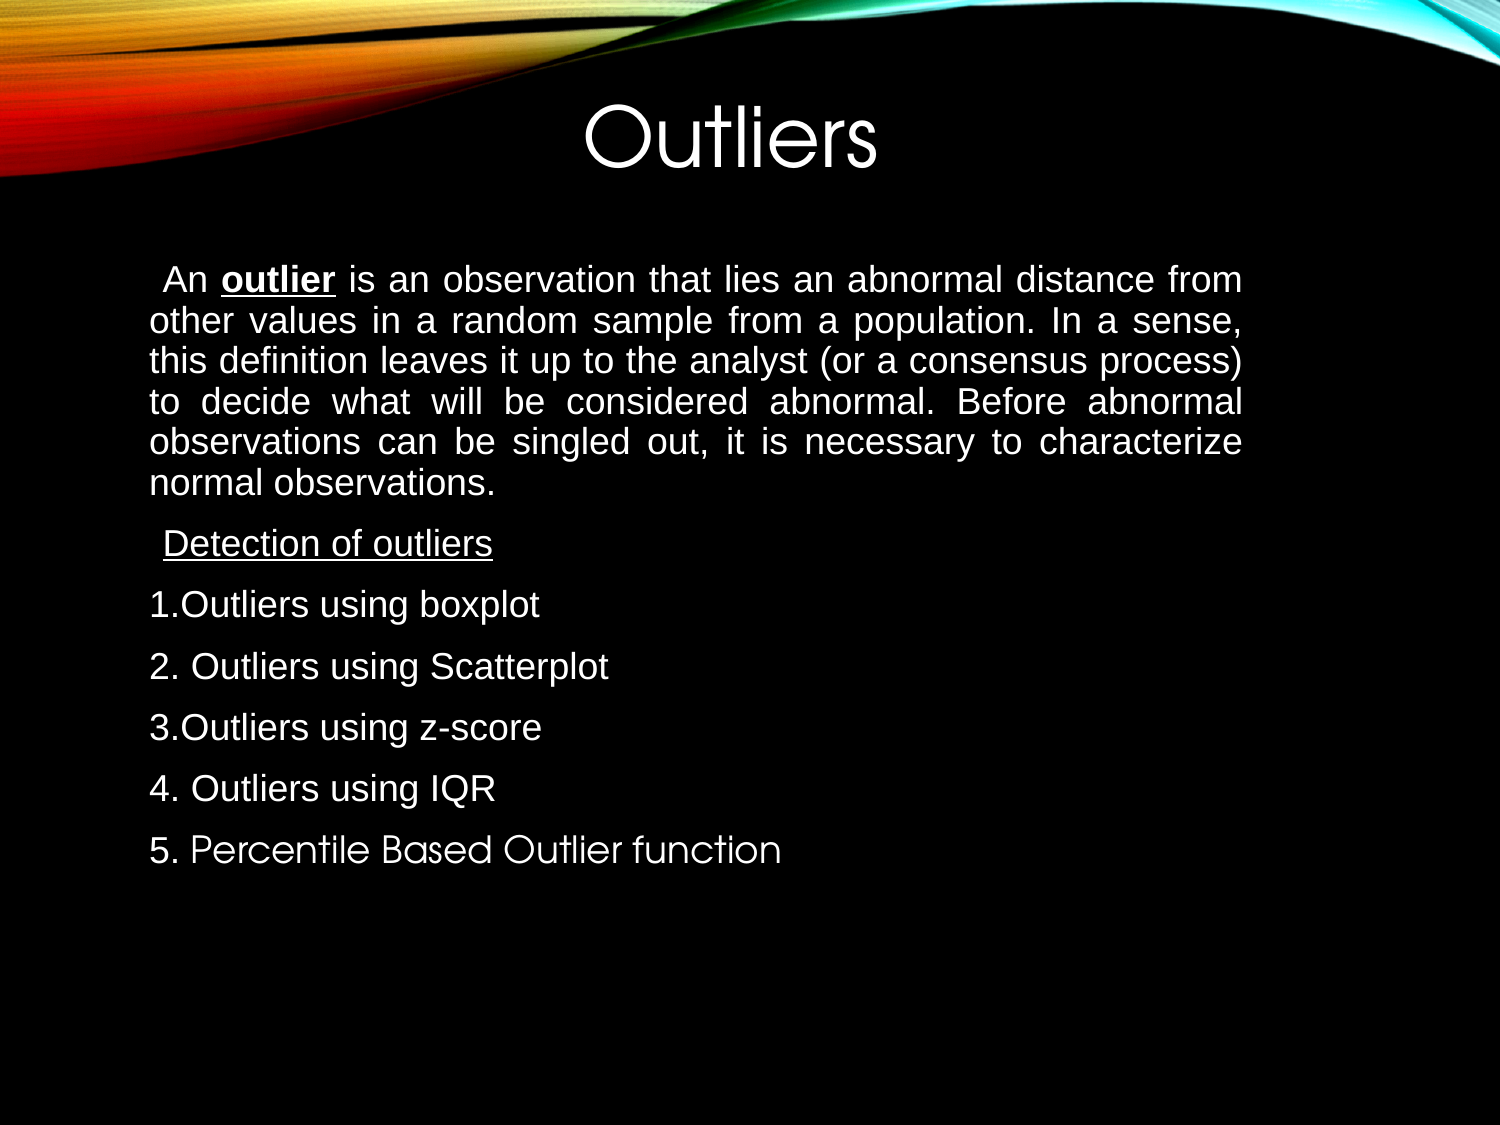

Outliers
•An outlier is an observation that lies an abnormal distance from other values in a random sample from a population. In a sense, this definition leaves it up to the analyst (or a consensus process) to decide what will be considered abnormal. Before abnormal observations can be singled out, it is necessary to characterize normal observations.
•Detection of outliers
1.Outliers using boxplot
2..Outliers using Scatterplot
3.Outliers using z-score
4..Outliers using IQR
5. Percentile Based Outlier function